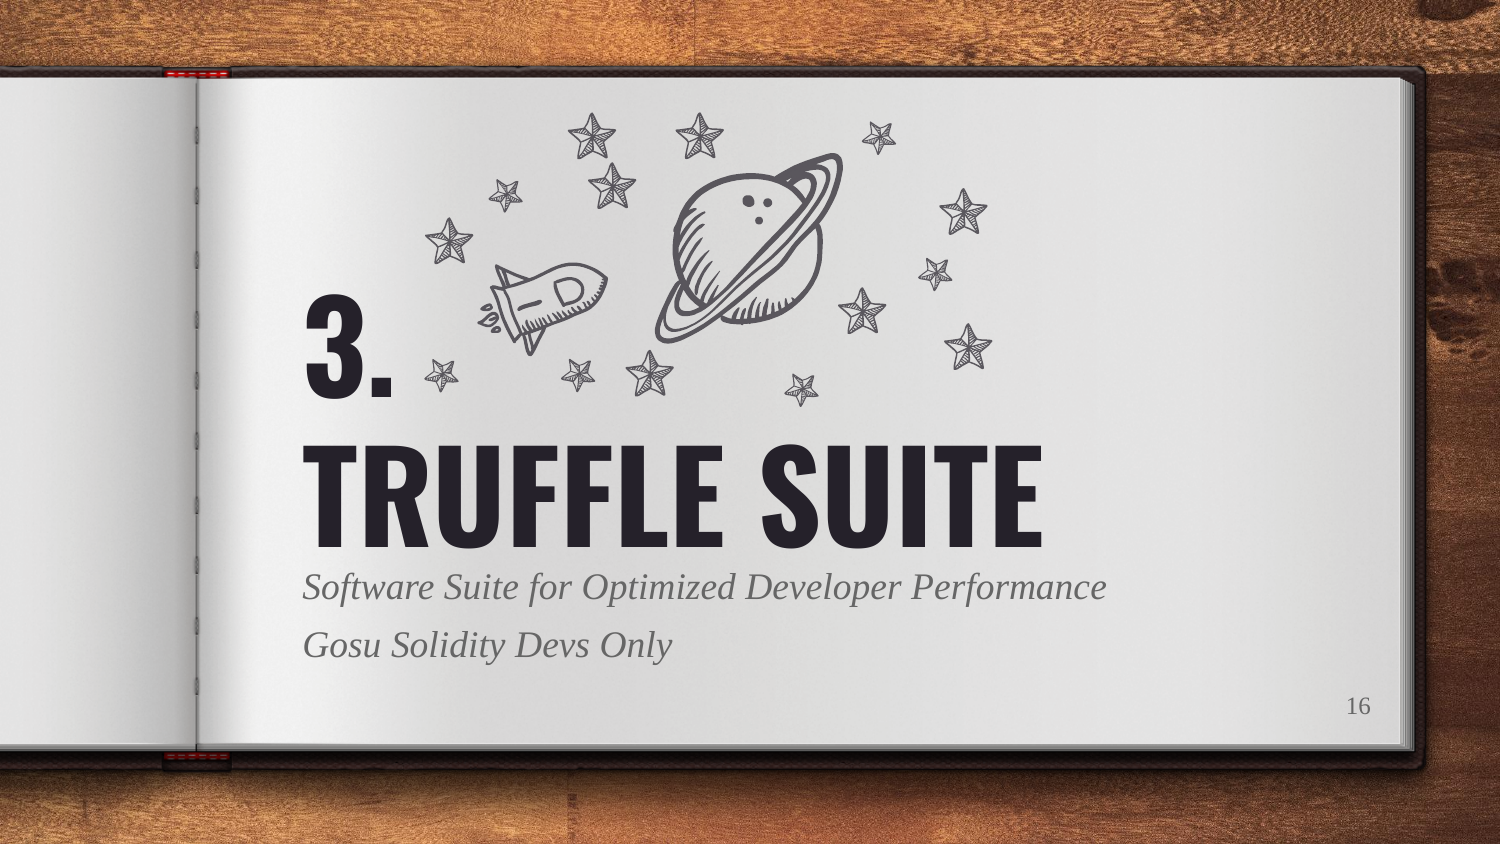

3.
TRUFFLE SUITE
Software Suite for Optimized Developer Performance
Gosu Solidity Devs Only
16